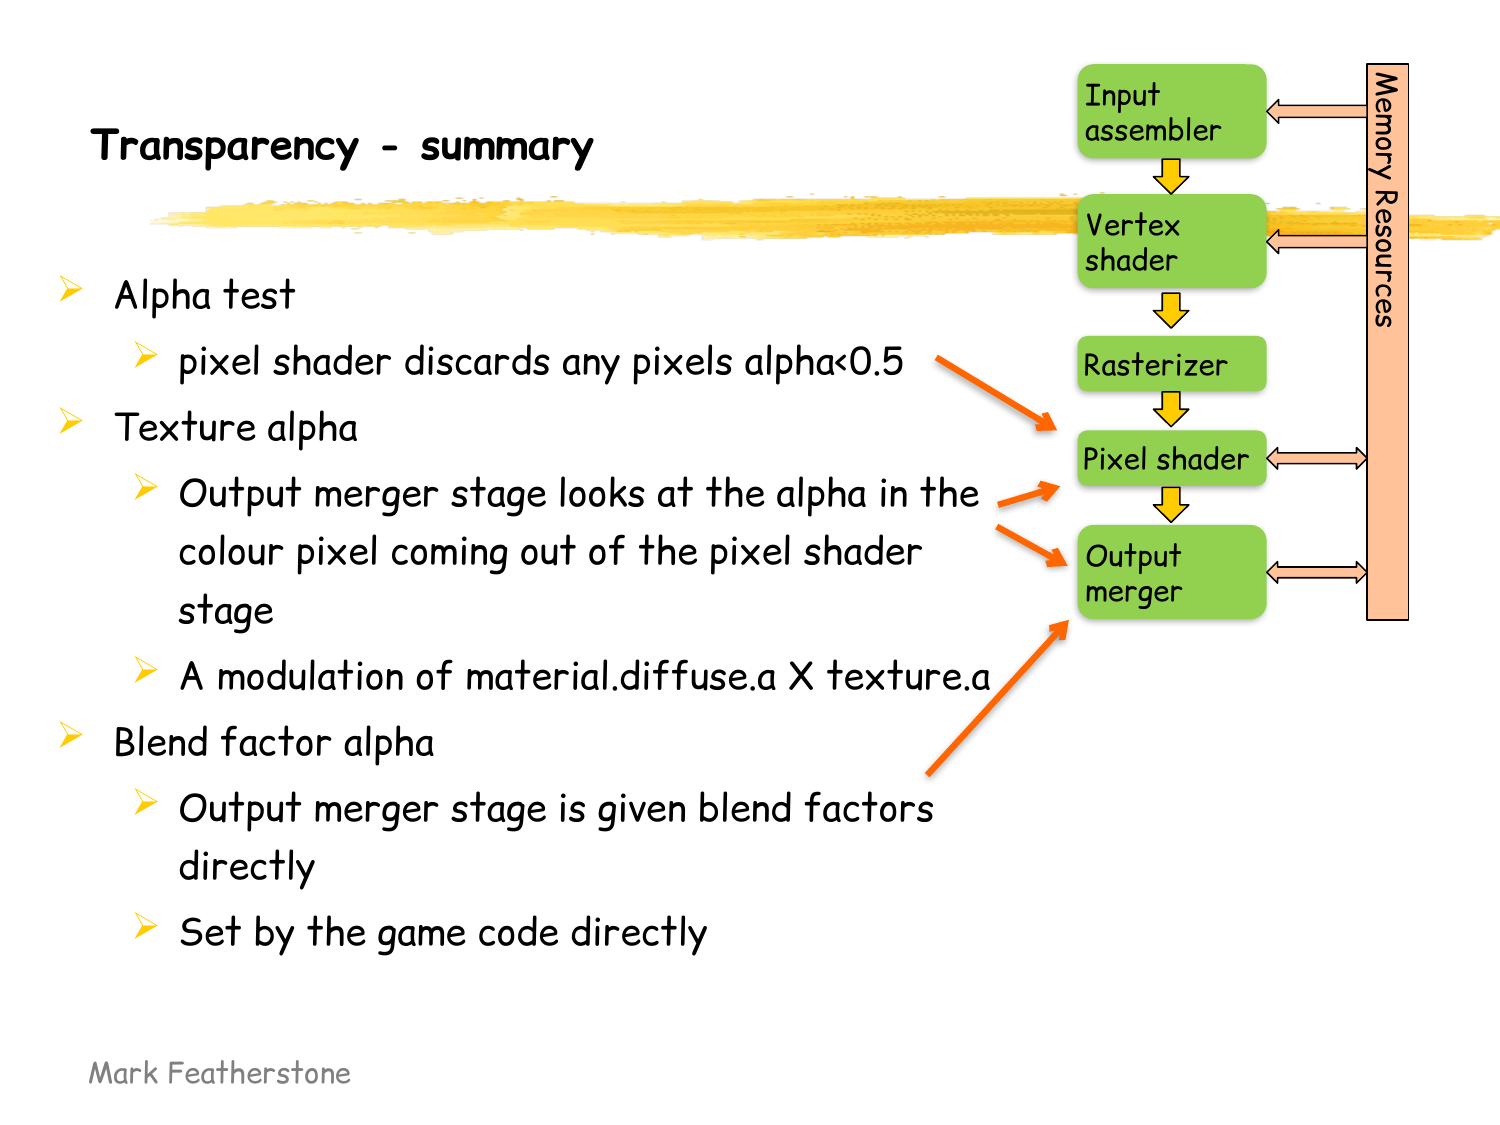

Input assembler

Vertex shader

Rasterizer

Pixel shader

Output merger
Memory Resources

# Transparency - summary
Alpha test
pixel shader discards any pixels alpha<0.5
Texture alpha
Output merger stage looks at the alpha in the colour pixel coming out of the pixel shader stage
A modulation of material.diffuse.a X texture.a
Blend factor alpha
Output merger stage is given blend factors directly
Set by the game code directly